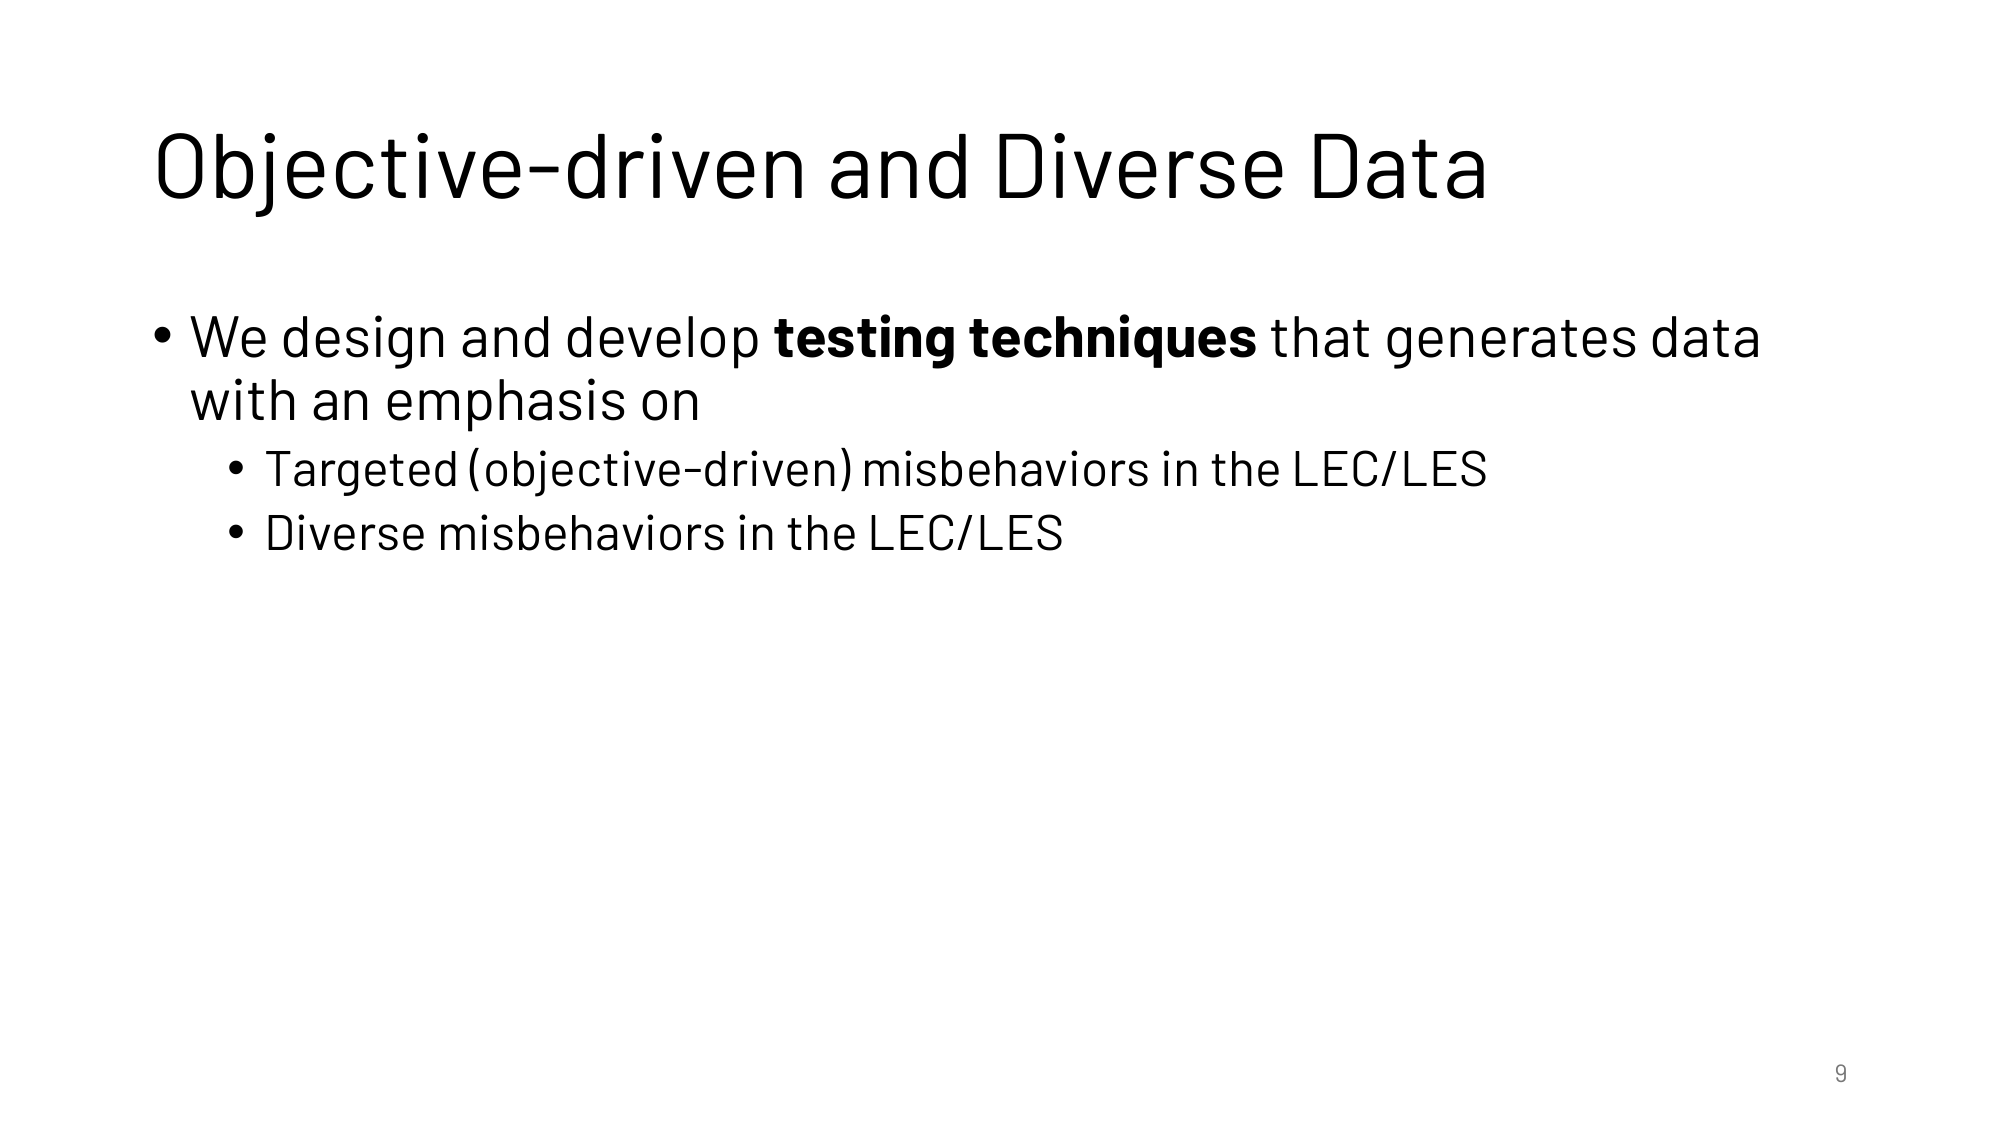

# Objective-driven and Diverse Data
We design and develop testing techniques that generates data with an emphasis on
Targeted (objective-driven) misbehaviors in the LEC/LES
Diverse misbehaviors in the LEC/LES
9